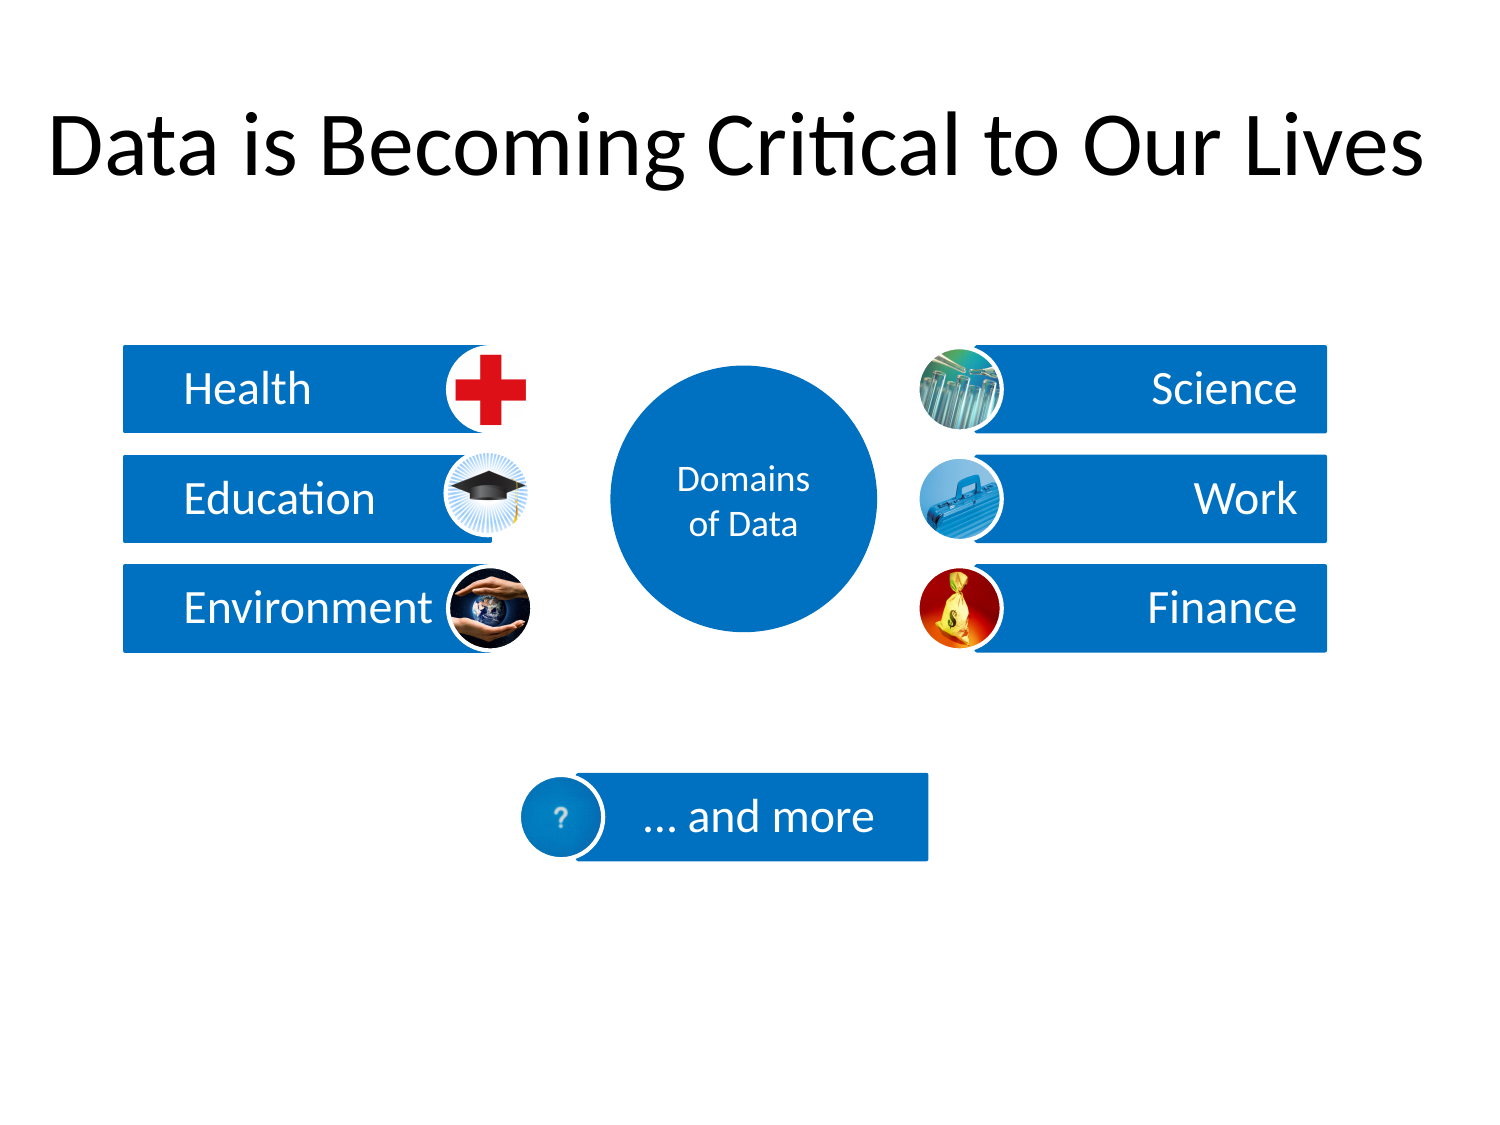

# Data is Becoming Critical to Our Lives
Health

Science

Domains of Data

Education
Work

Environment

Finance

… and more